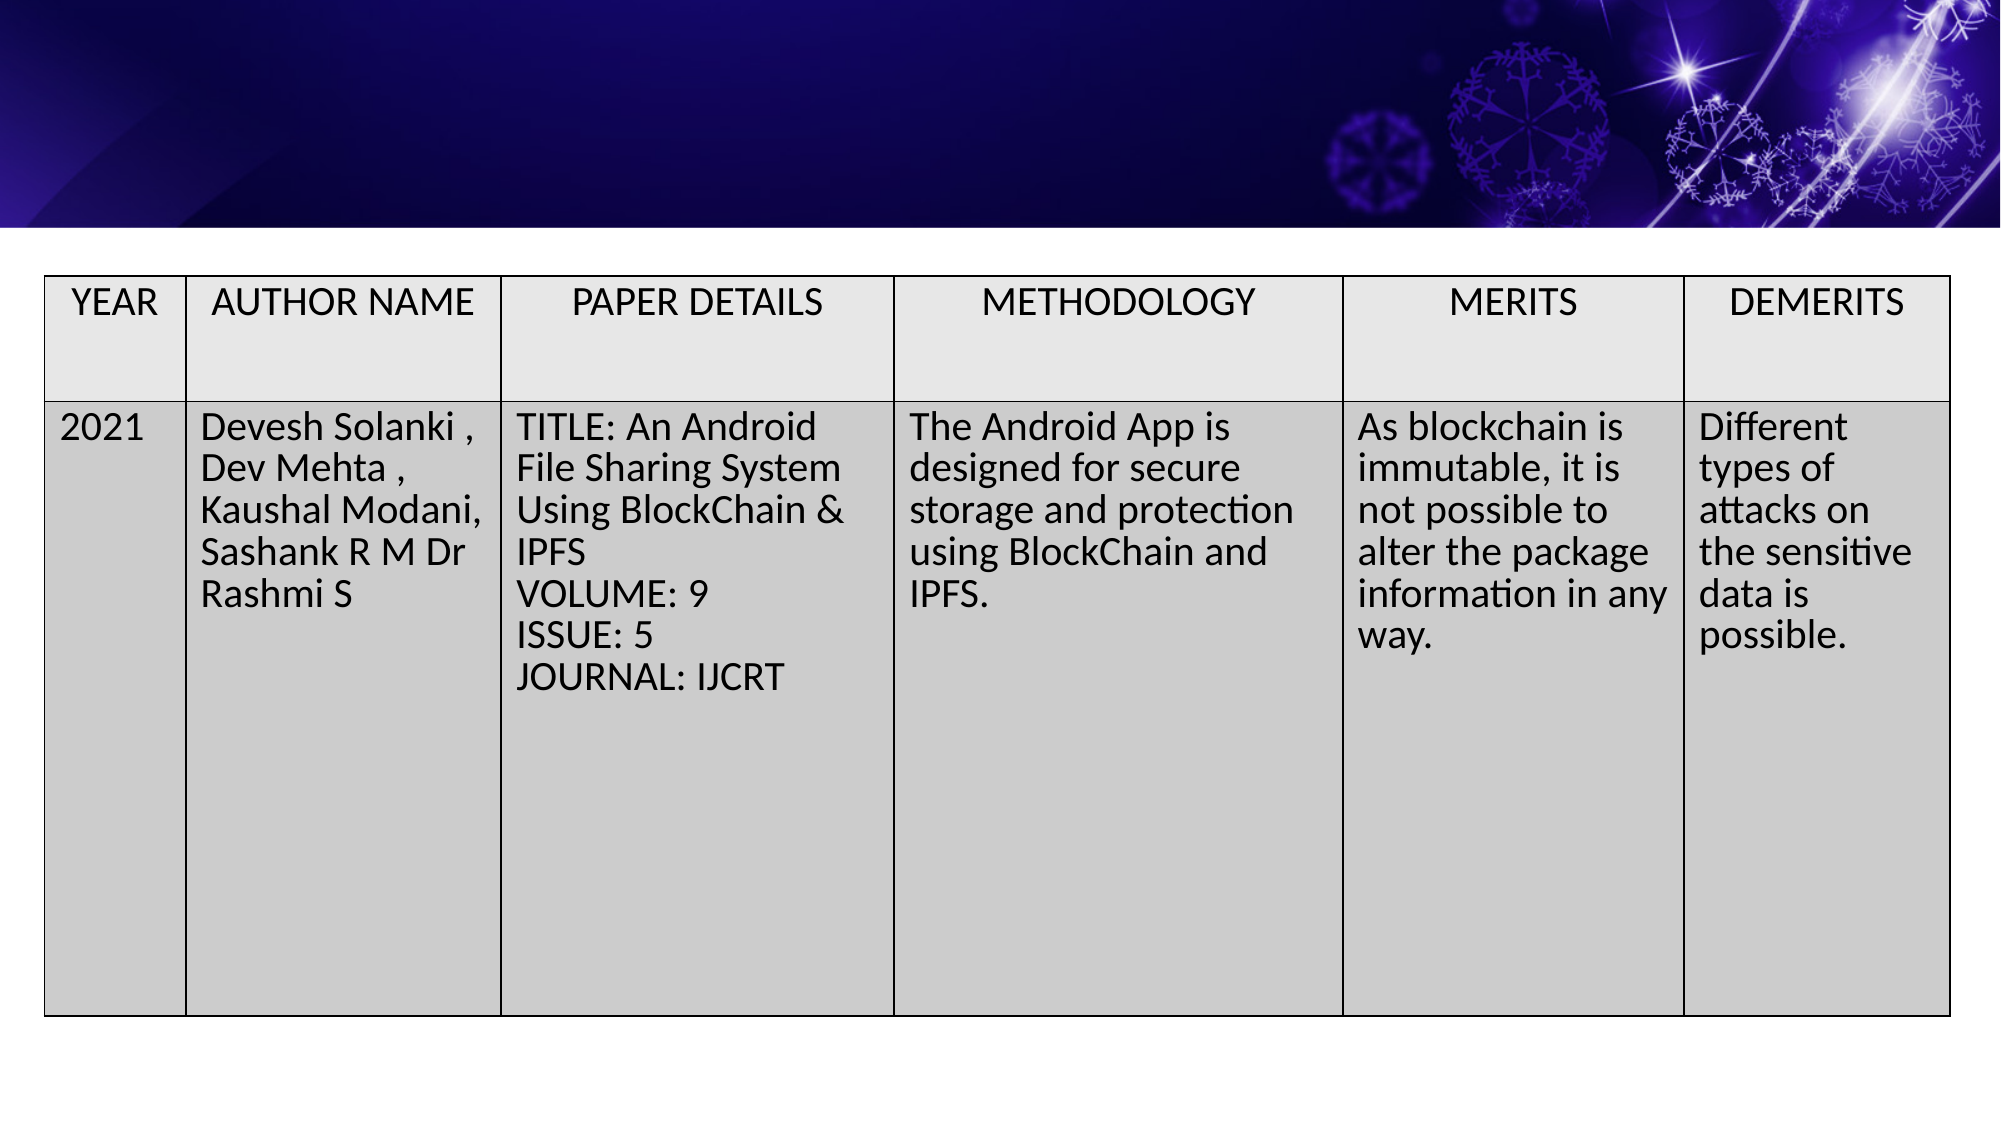

| YEAR | AUTHOR NAME | PAPER DETAILS | METHODOLOGY | MERITS | DEMERITS |
| --- | --- | --- | --- | --- | --- |
| 2021 | Devesh Solanki , Dev Mehta , Kaushal Modani, Sashank R M Dr Rashmi S | TITLE: An Android File Sharing System Using BlockChain & IPFS VOLUME: 9 ISSUE: 5 JOURNAL: IJCRT | The Android App is designed for secure storage and protection using BlockChain and IPFS. | As blockchain is immutable, it is not possible to alter the package information in any way. | Different types of attacks on the sensitive data is possible. |